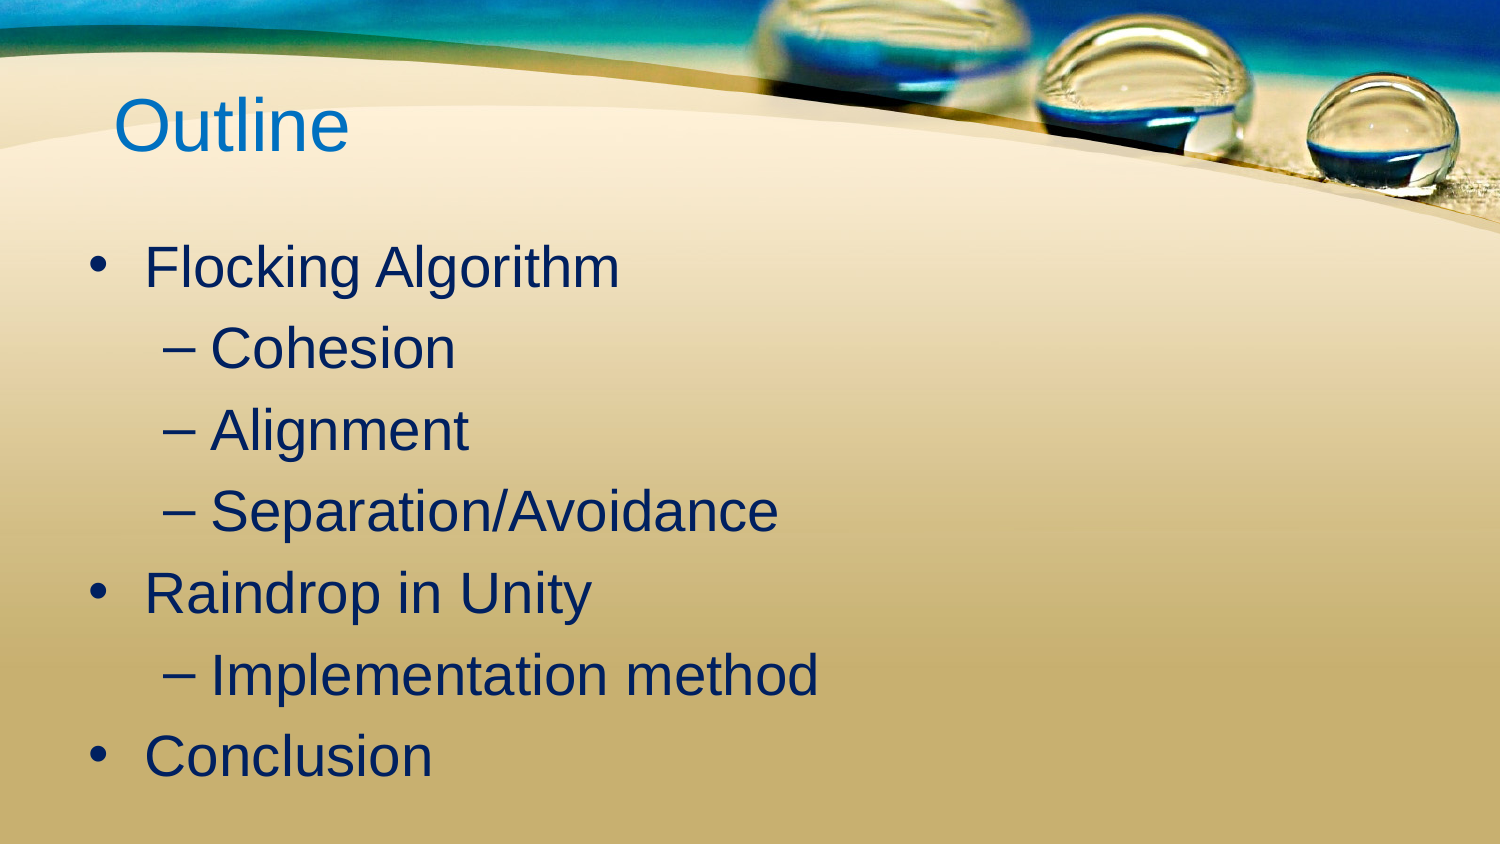

# Outline
Flocking Algorithm
Cohesion
Alignment
Separation/Avoidance
Raindrop in Unity
Implementation method
Conclusion